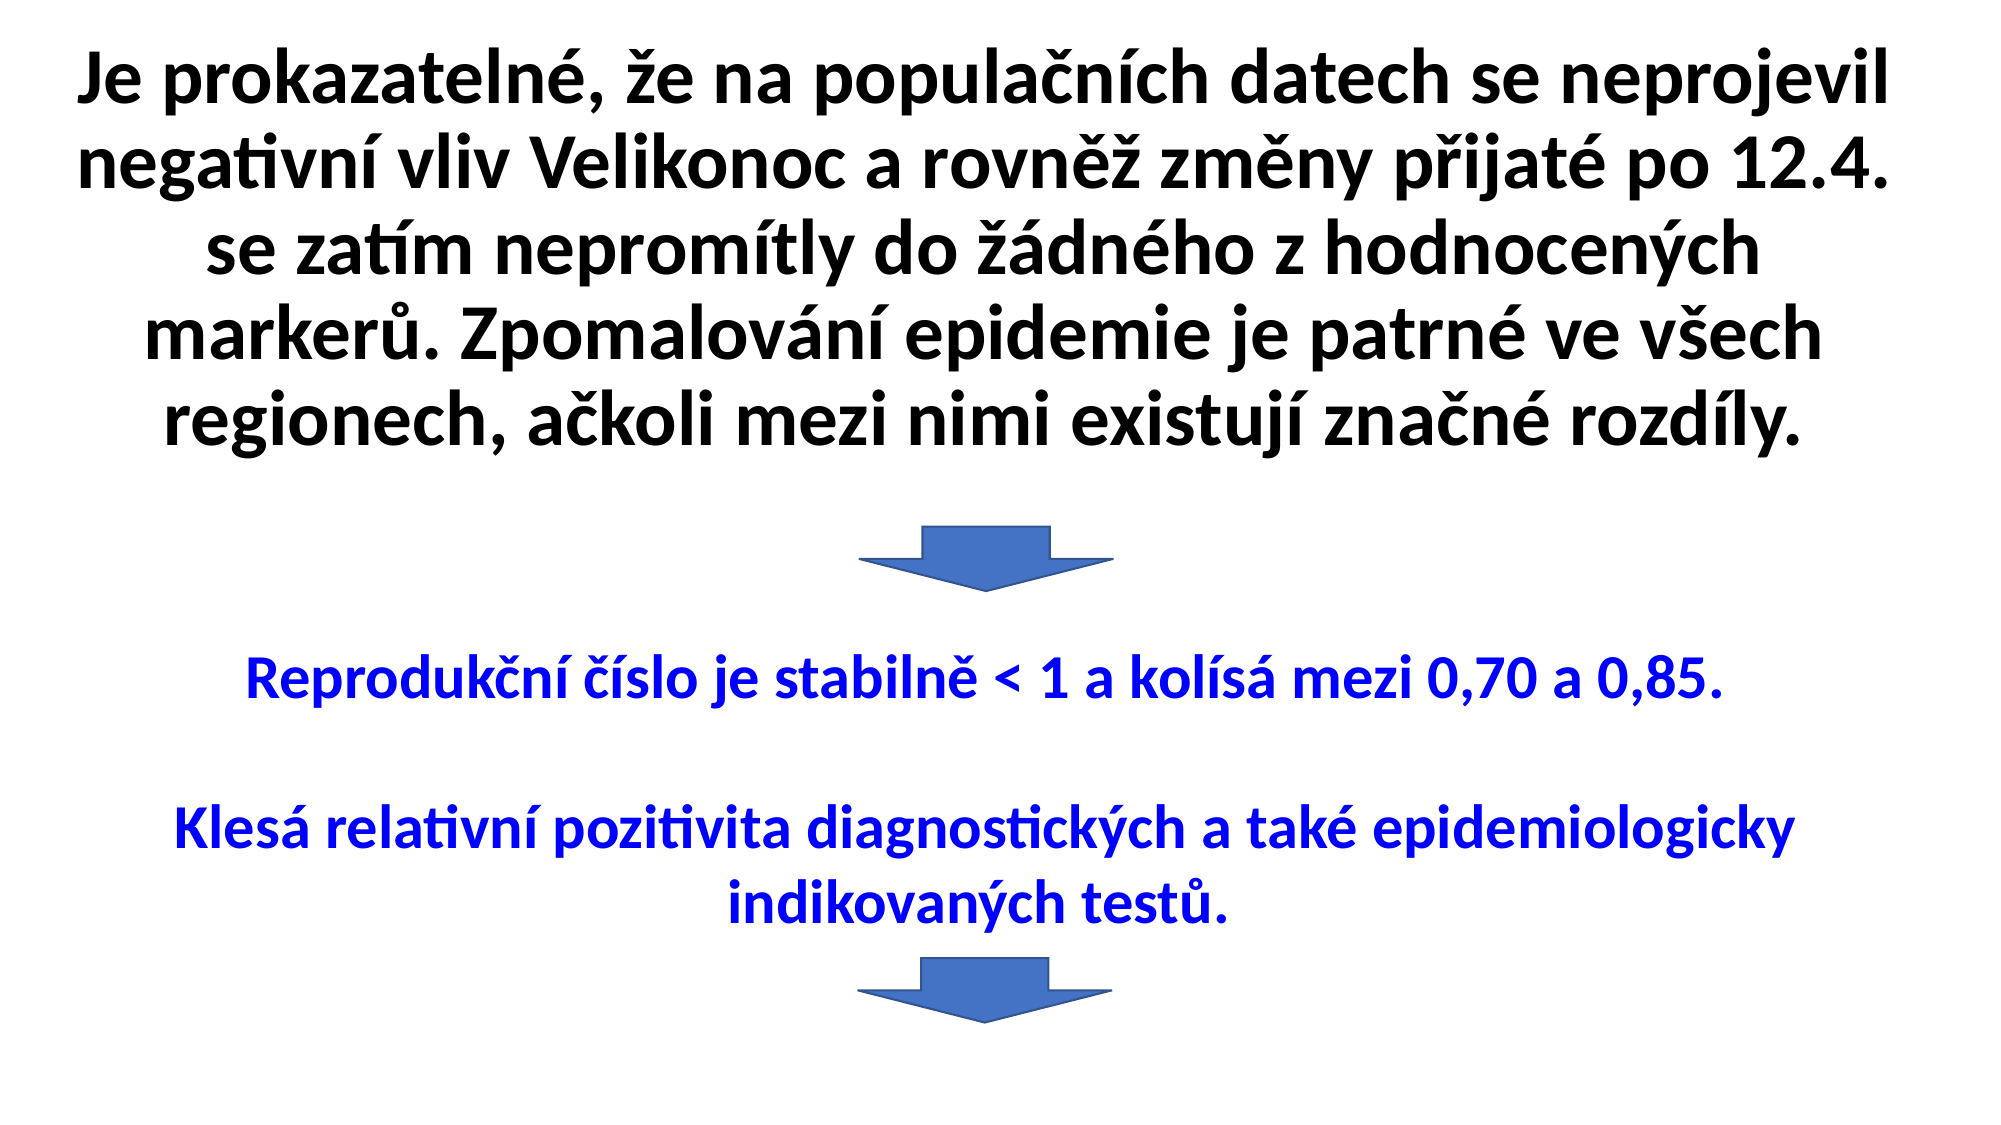

Je prokazatelné, že na populačních datech se neprojevil negativní vliv Velikonoc a rovněž změny přijaté po 12.4. se zatím nepromítly do žádného z hodnocených markerů. Zpomalování epidemie je patrné ve všech regionech, ačkoli mezi nimi existují značné rozdíly.

Reprodukční číslo je stabilně < 1 a kolísá mezi 0,70 a 0,85.

Klesá relativní pozitivita diagnostických a také epidemiologicky indikovaných testů.